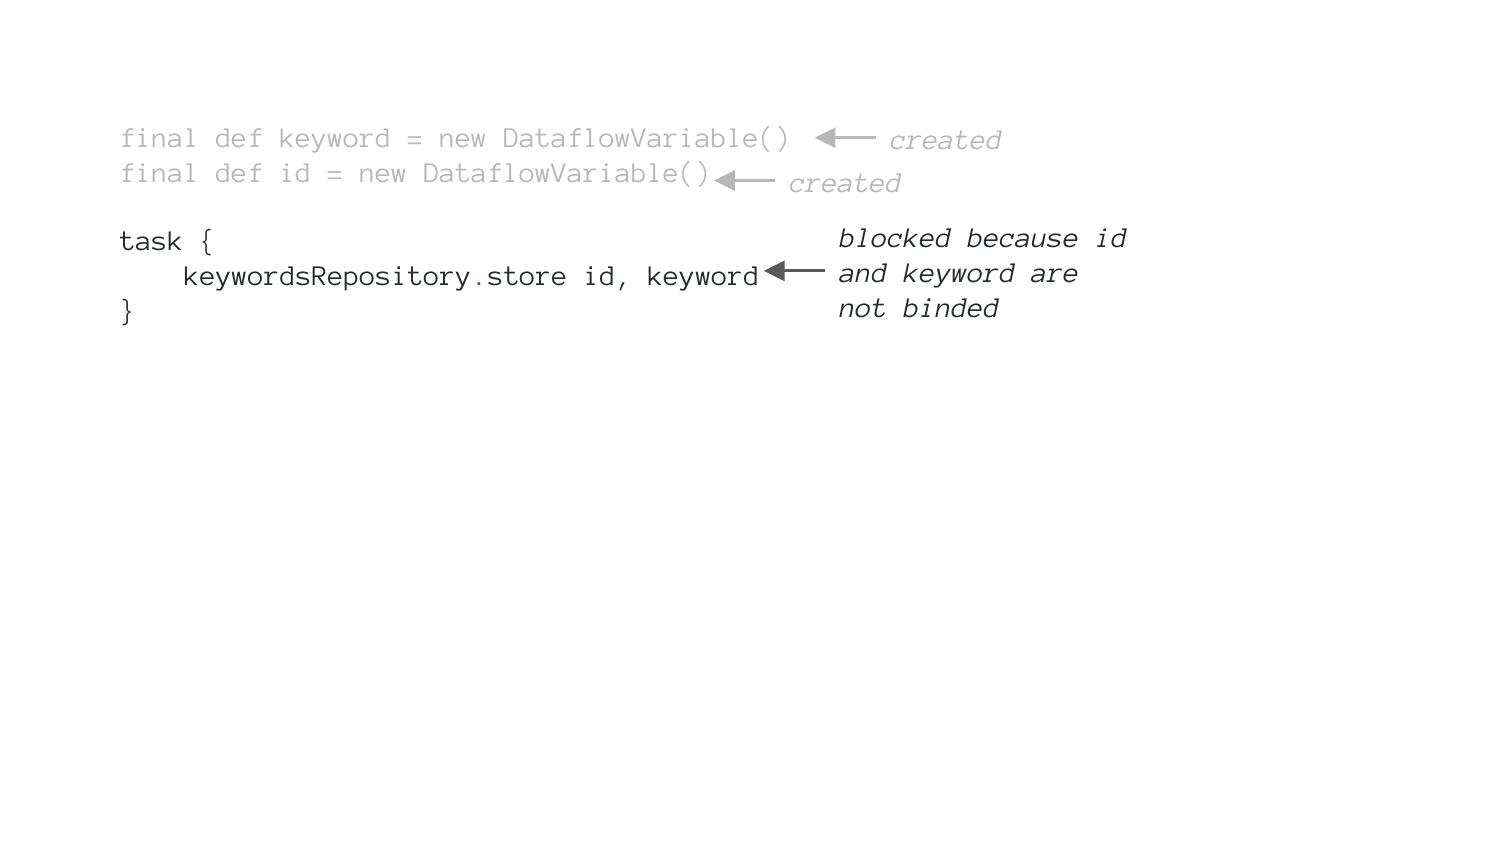

final def keyword = new DataflowVariable()
final def id = new DataflowVariable()
created
created
task {
    keywordsRepository.store id, keyword
}
blocked because id and keyword are not binded